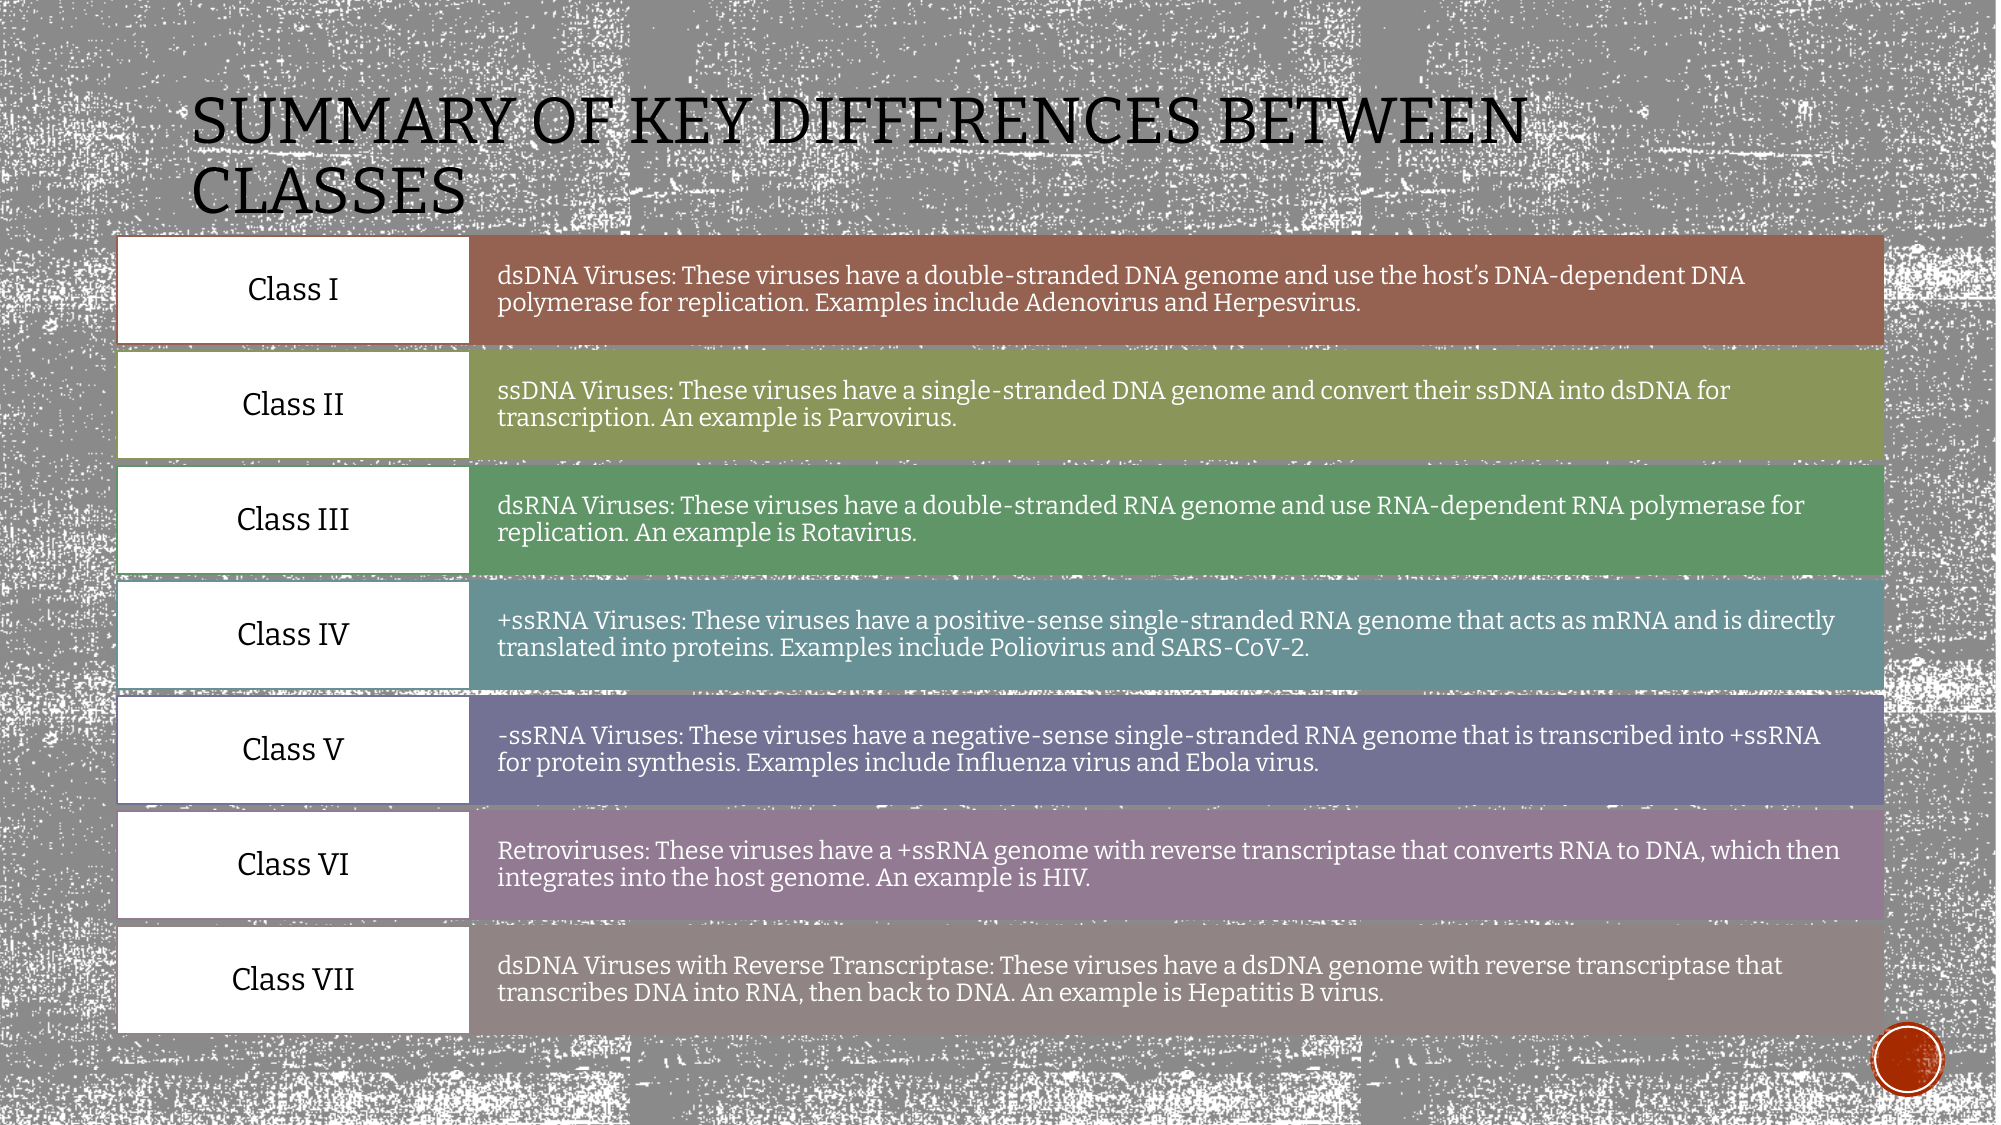

# Summary of key differences between classes
dsDNA Viruses: These viruses have a double-stranded DNA genome and use the host’s DNA-dependent DNA polymerase for replication. Examples include Adenovirus and Herpesvirus.
Class I
ssDNA Viruses: These viruses have a single-stranded DNA genome and convert their ssDNA into dsDNA for transcription. An example is Parvovirus.
Class II
dsRNA Viruses: These viruses have a double-stranded RNA genome and use RNA-dependent RNA polymerase for replication. An example is Rotavirus.
Class III
+ssRNA Viruses: These viruses have a positive-sense single-stranded RNA genome that acts as mRNA and is directly translated into proteins. Examples include Poliovirus and SARS-CoV-2.
Class IV
-ssRNA Viruses: These viruses have a negative-sense single-stranded RNA genome that is transcribed into +ssRNA for protein synthesis. Examples include Influenza virus and Ebola virus.
Class V
Retroviruses: These viruses have a +ssRNA genome with reverse transcriptase that converts RNA to DNA, which then integrates into the host genome. An example is HIV.
Class VI
dsDNA Viruses with Reverse Transcriptase: These viruses have a dsDNA genome with reverse transcriptase that transcribes DNA into RNA, then back to DNA. An example is Hepatitis B virus.
Class VII